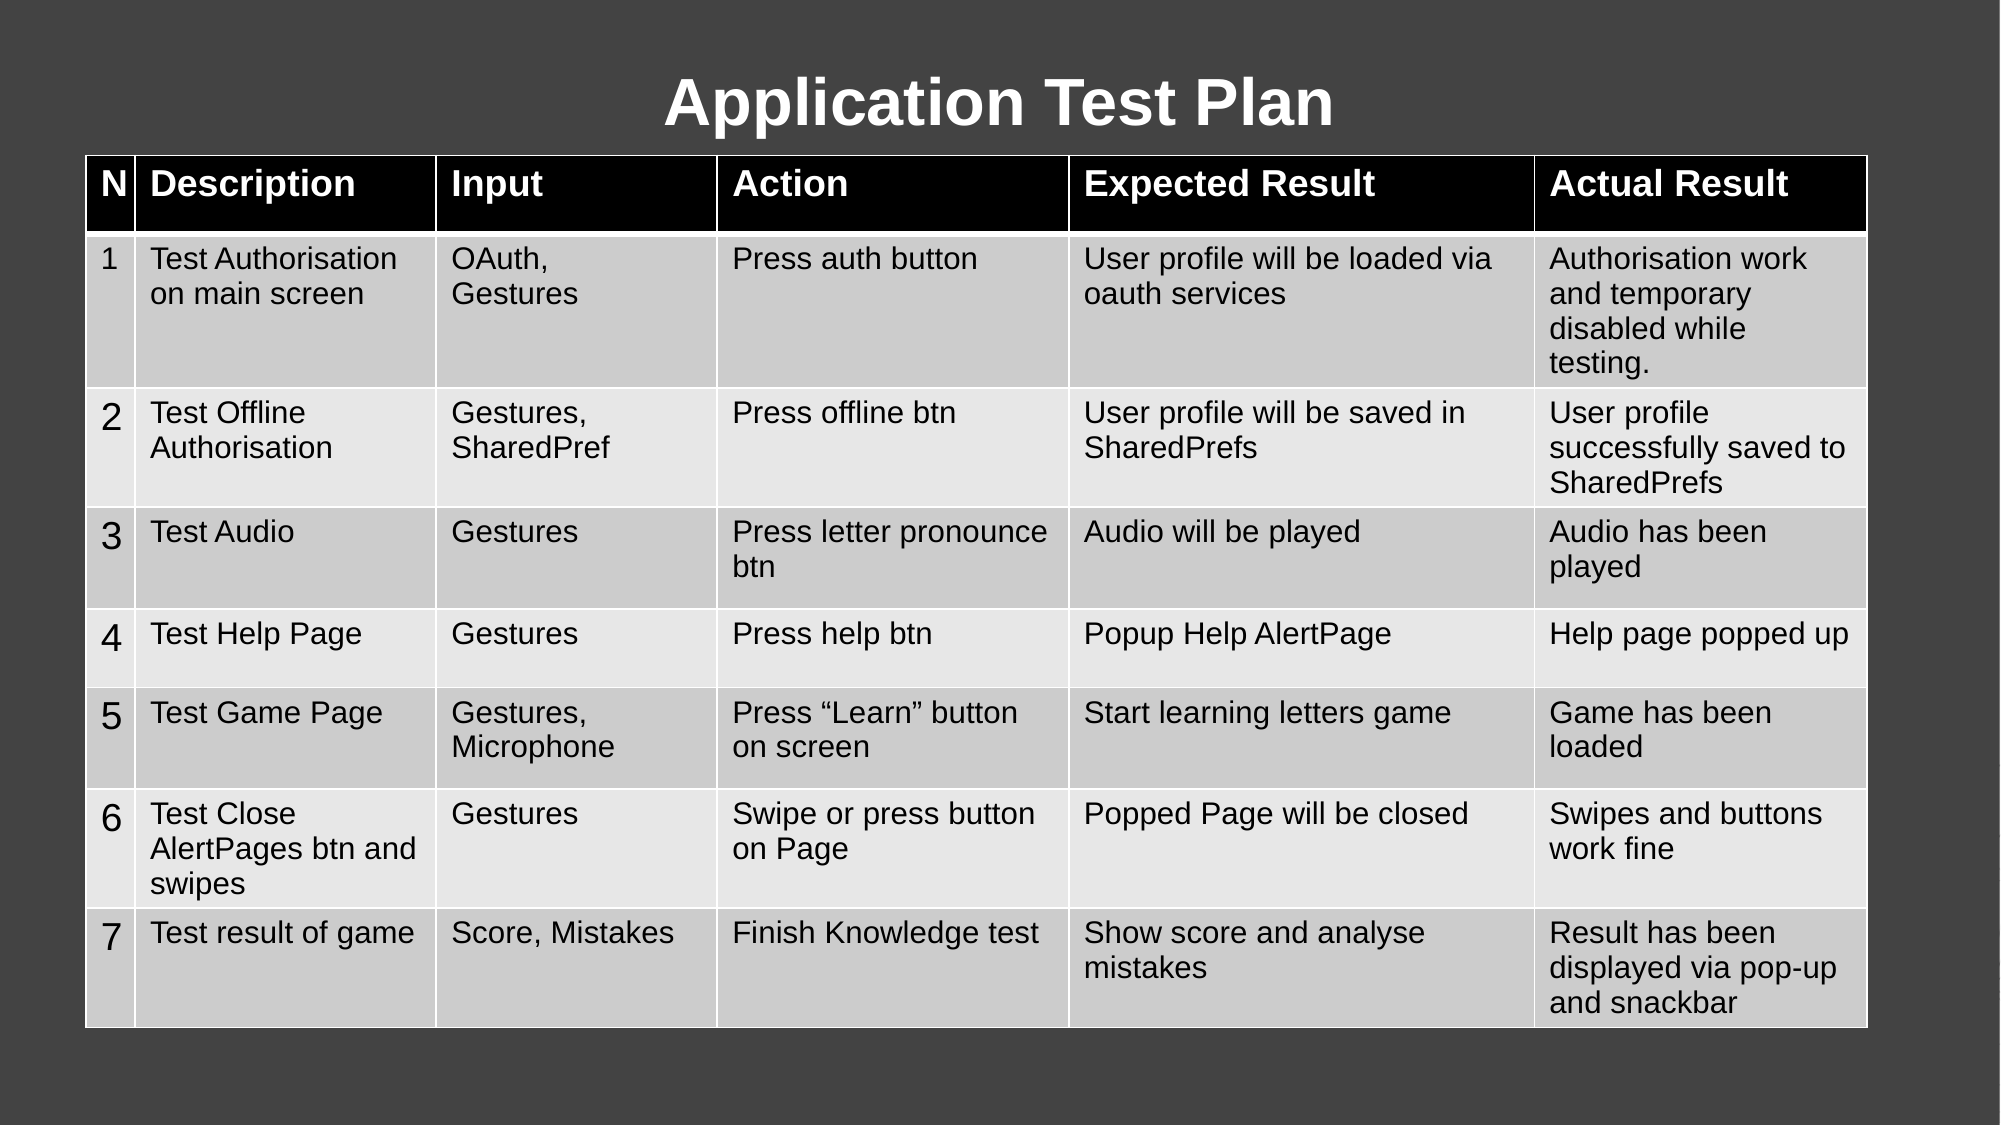

# Application Test Plan
| N | Description | Input | Action | Expected Result | Actual Result |
| --- | --- | --- | --- | --- | --- |
| 1 | Test Authorisation on main screen | OAuth, Gestures | Press auth button | User profile will be loaded via oauth services | Authorisation work and temporary disabled while testing. |
| 2 | Test Offline Authorisation | Gestures, SharedPref | Press offline btn | User profile will be saved in SharedPrefs | User profile successfully saved to SharedPrefs |
| 3 | Test Audio | Gestures | Press letter pronounce btn | Audio will be played | Audio has been played |
| 4 | Test Help Page | Gestures | Press help btn | Popup Help AlertPage | Help page popped up |
| 5 | Test Game Page | Gestures, Microphone | Press “Learn” button on screen | Start learning letters game | Game has been loaded |
| 6 | Test Close AlertPages btn and swipes | Gestures | Swipe or press button on Page | Popped Page will be closed | Swipes and buttons work fine |
| 7 | Test result of game | Score, Mistakes | Finish Knowledge test | Show score and analyse mistakes | Result has been displayed via pop-up and snackbar |